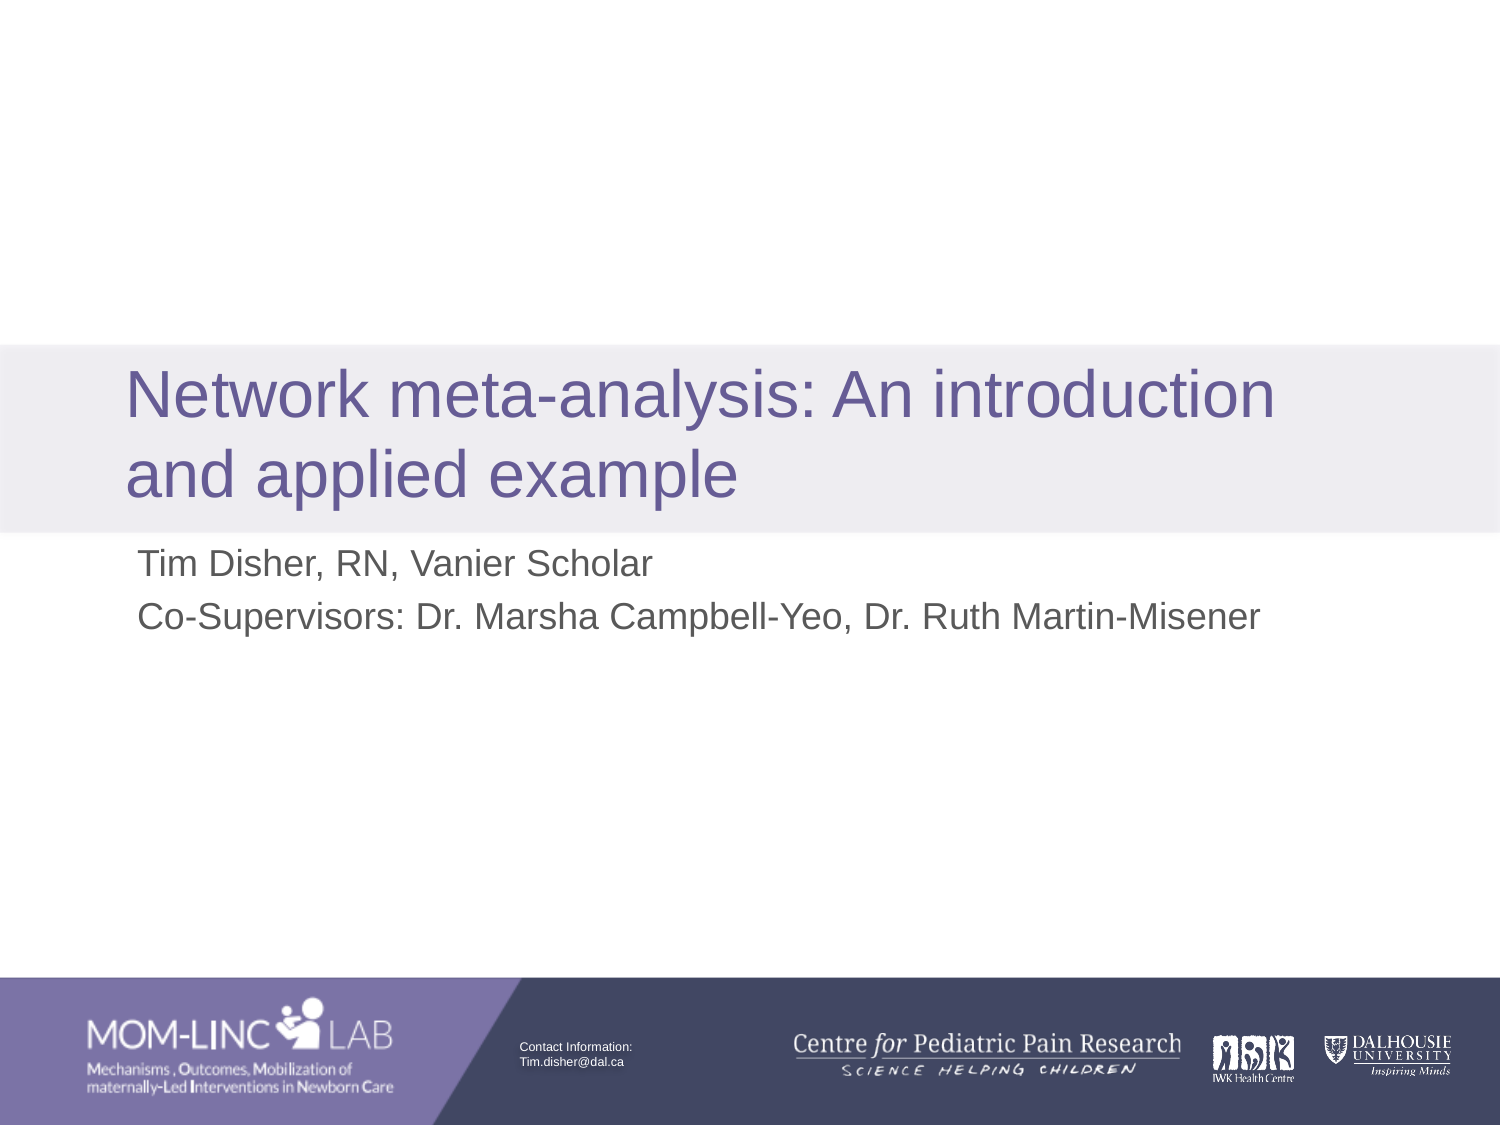

# Network meta-analysis: An introduction and applied example

Tim Disher, RN, Vanier Scholar
Co-Supervisors: Dr. Marsha Campbell-Yeo, Dr. Ruth Martin-Misener

Contact Information:
Tim.disher@dal.ca